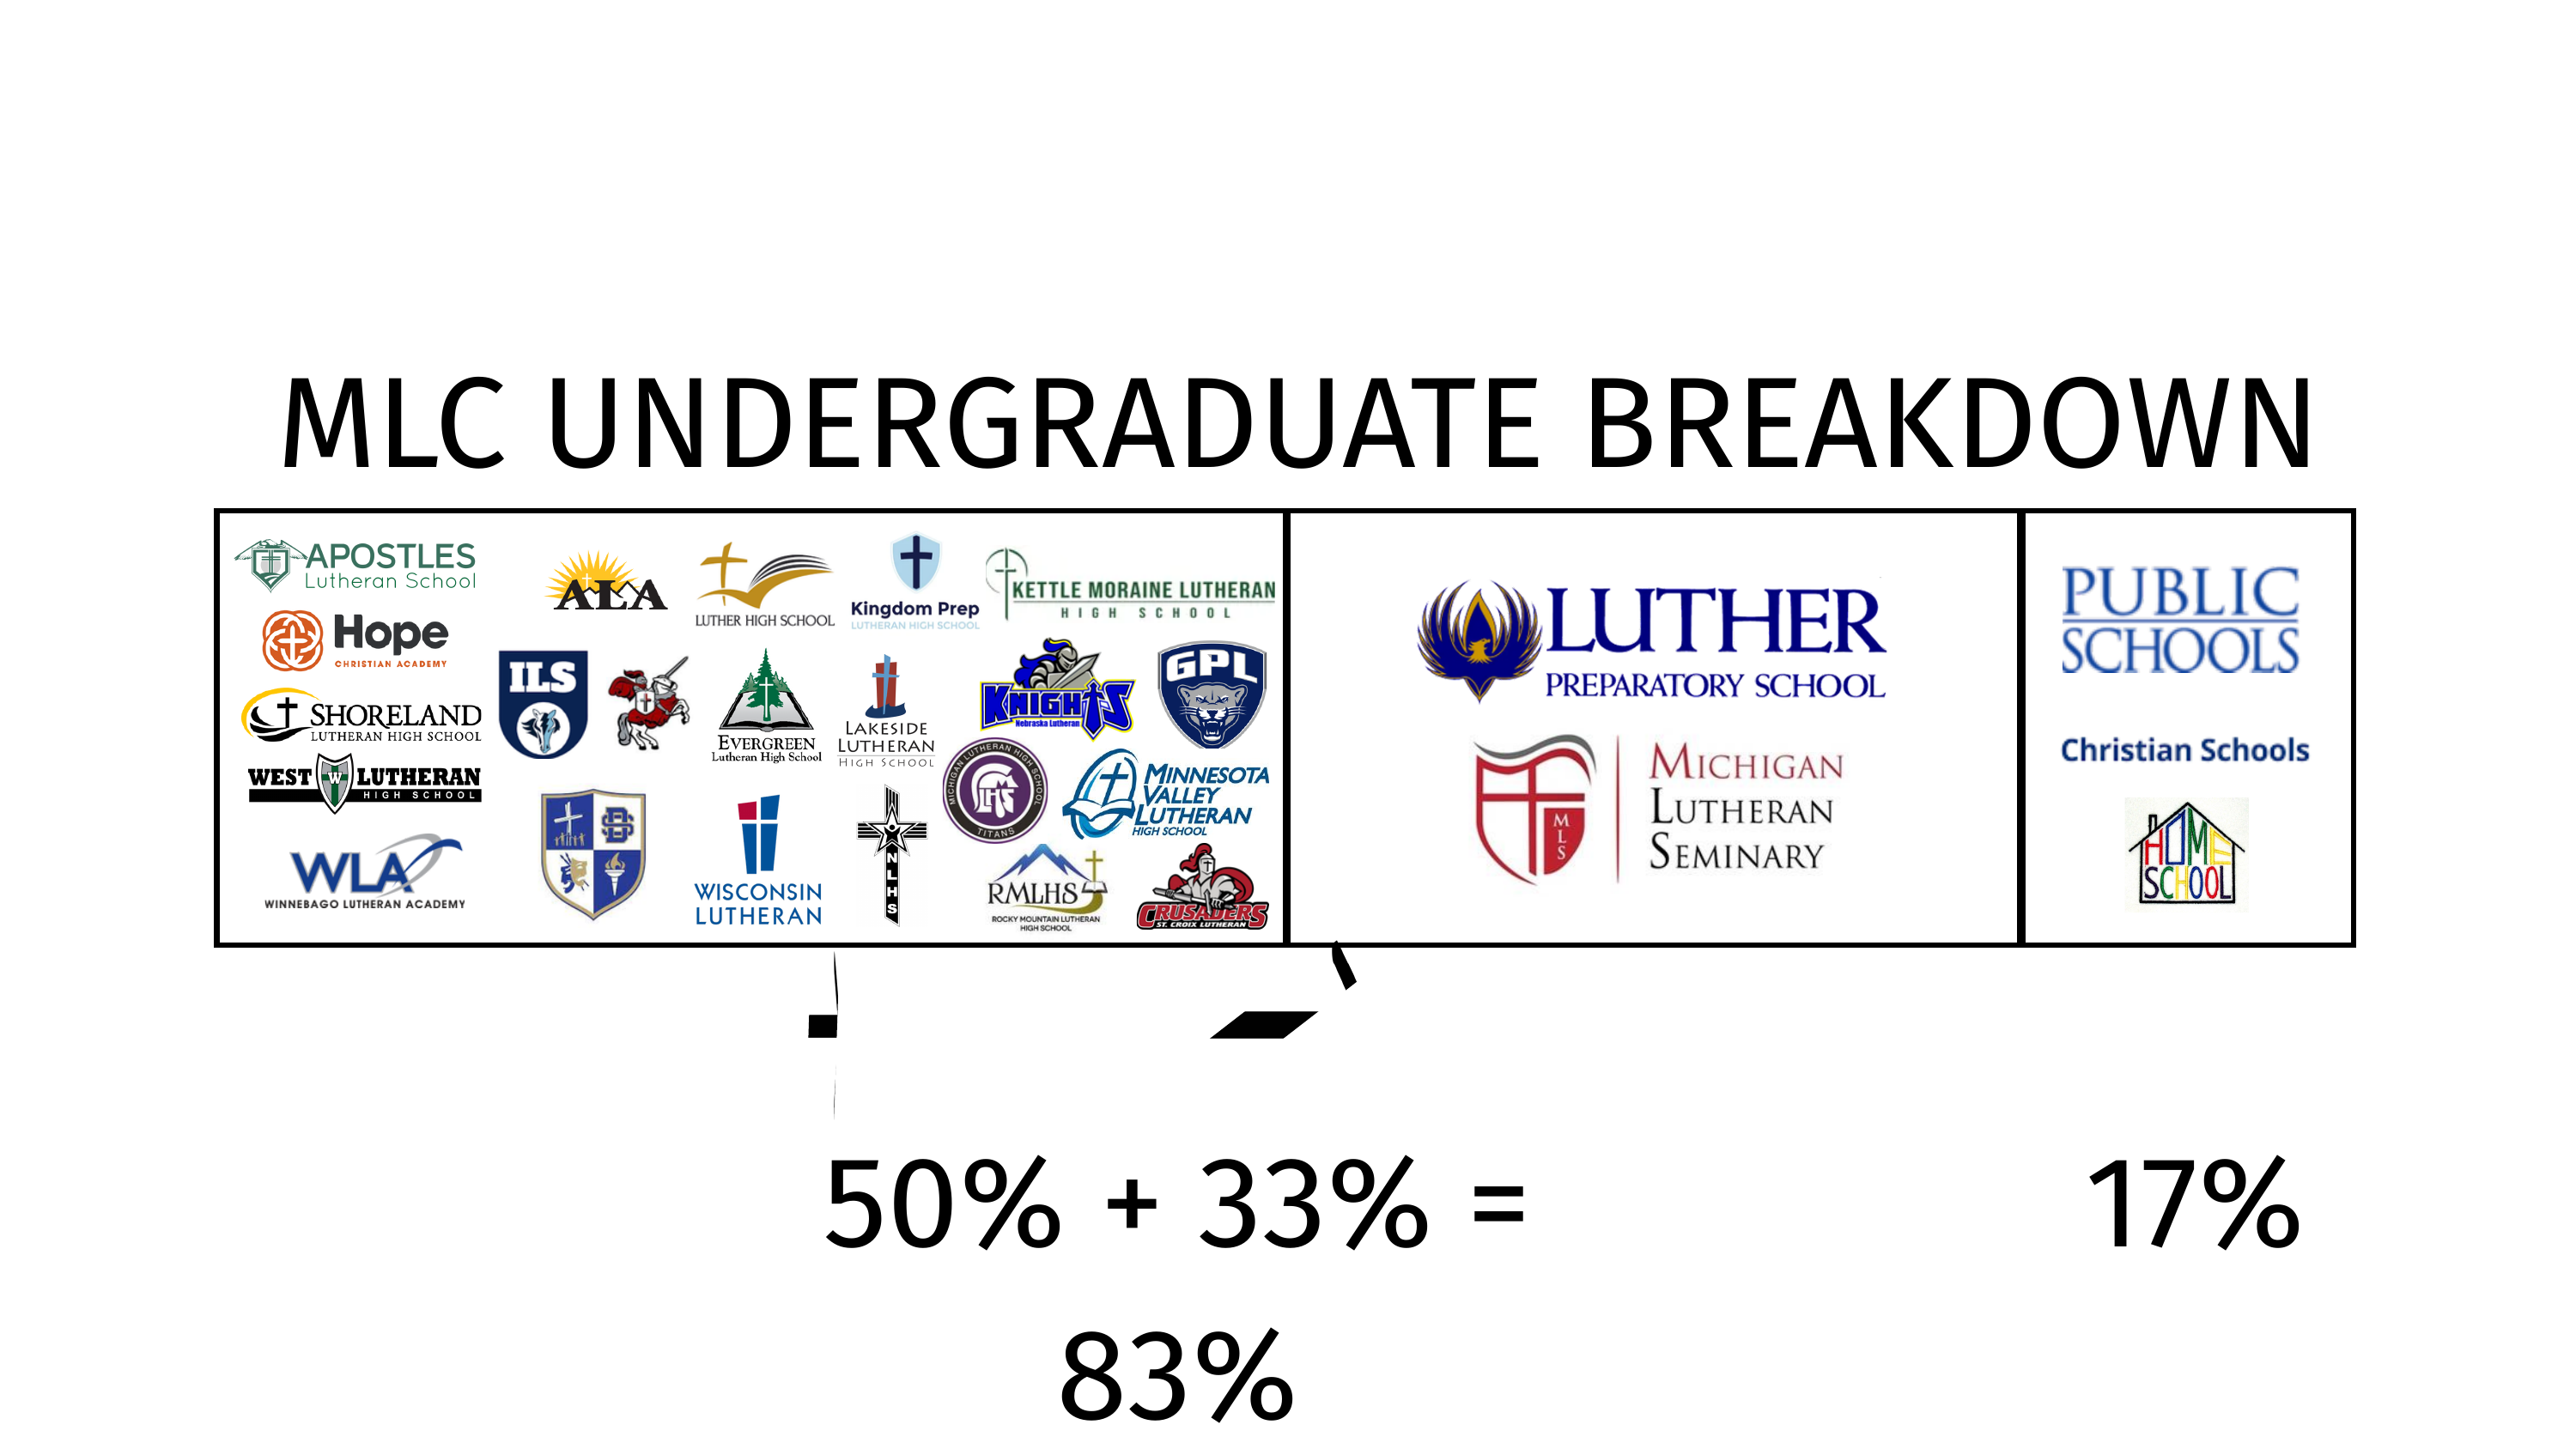

MLC UNDERGRADUATE BREAKDOWN

50% + 33% = 83%
17%